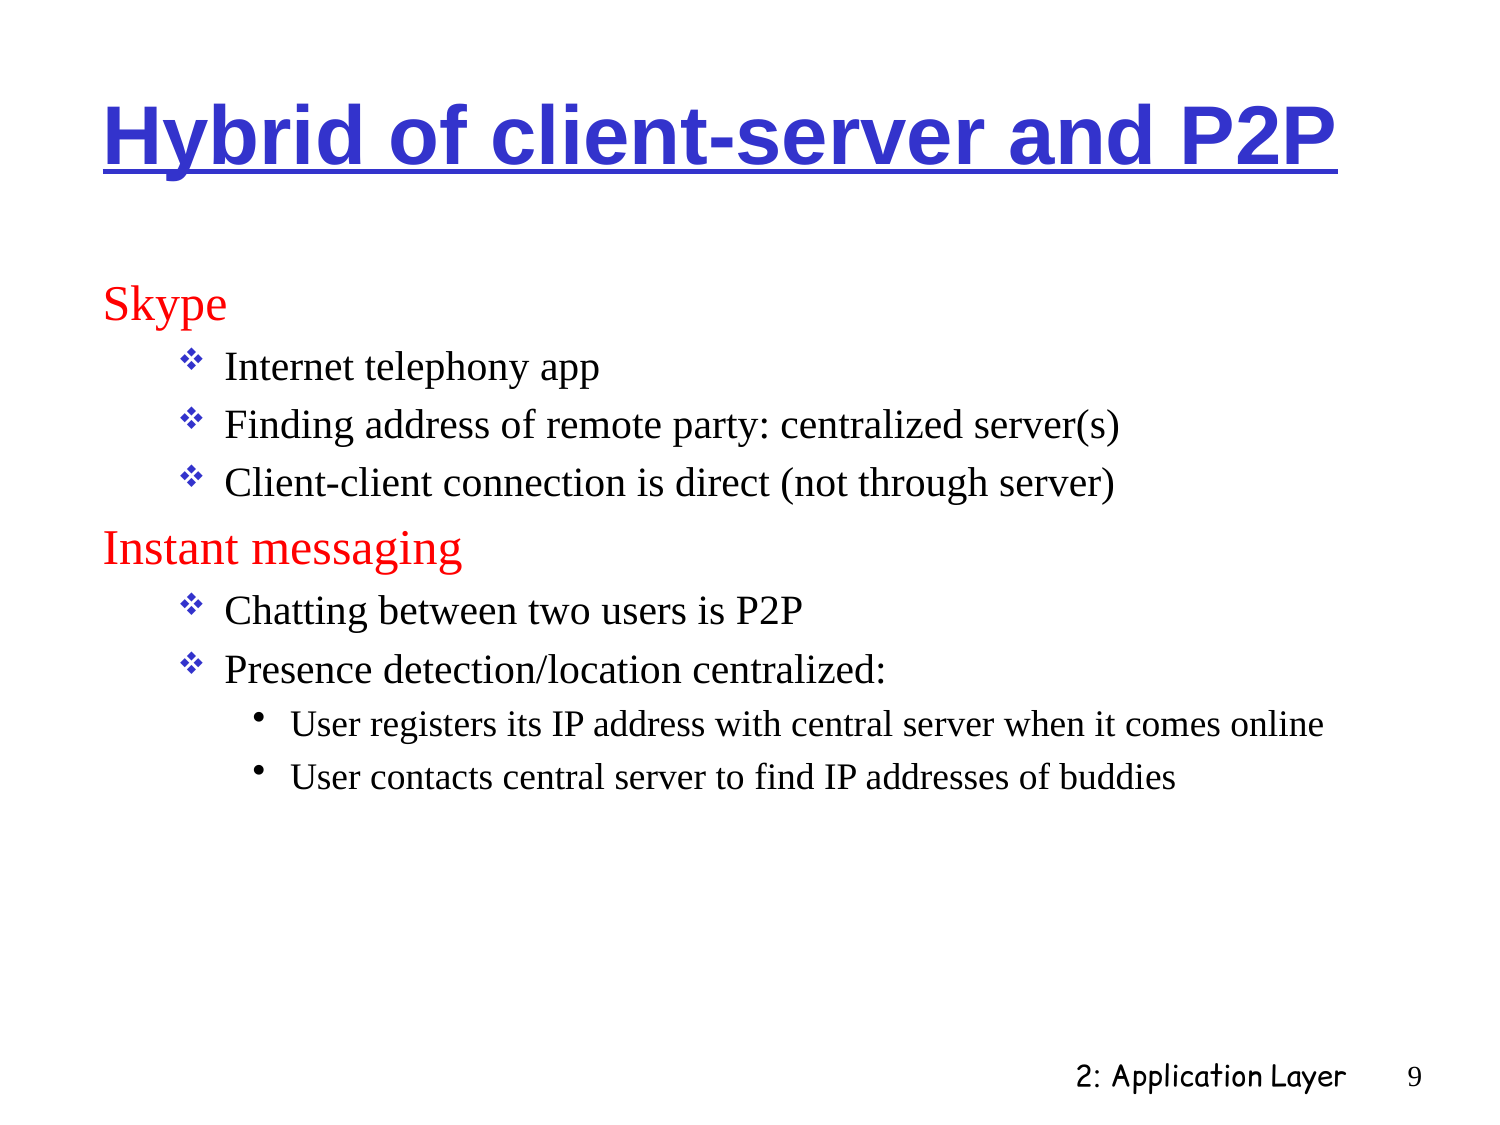

# Hybrid of client-server and P2P
Skype
Internet telephony app
Finding address of remote party: centralized server(s)
Client-client connection is direct (not through server)
Instant messaging
Chatting between two users is P2P
Presence detection/location centralized:
User registers its IP address with central server when it comes online
User contacts central server to find IP addresses of buddies

2: Application Layer
9